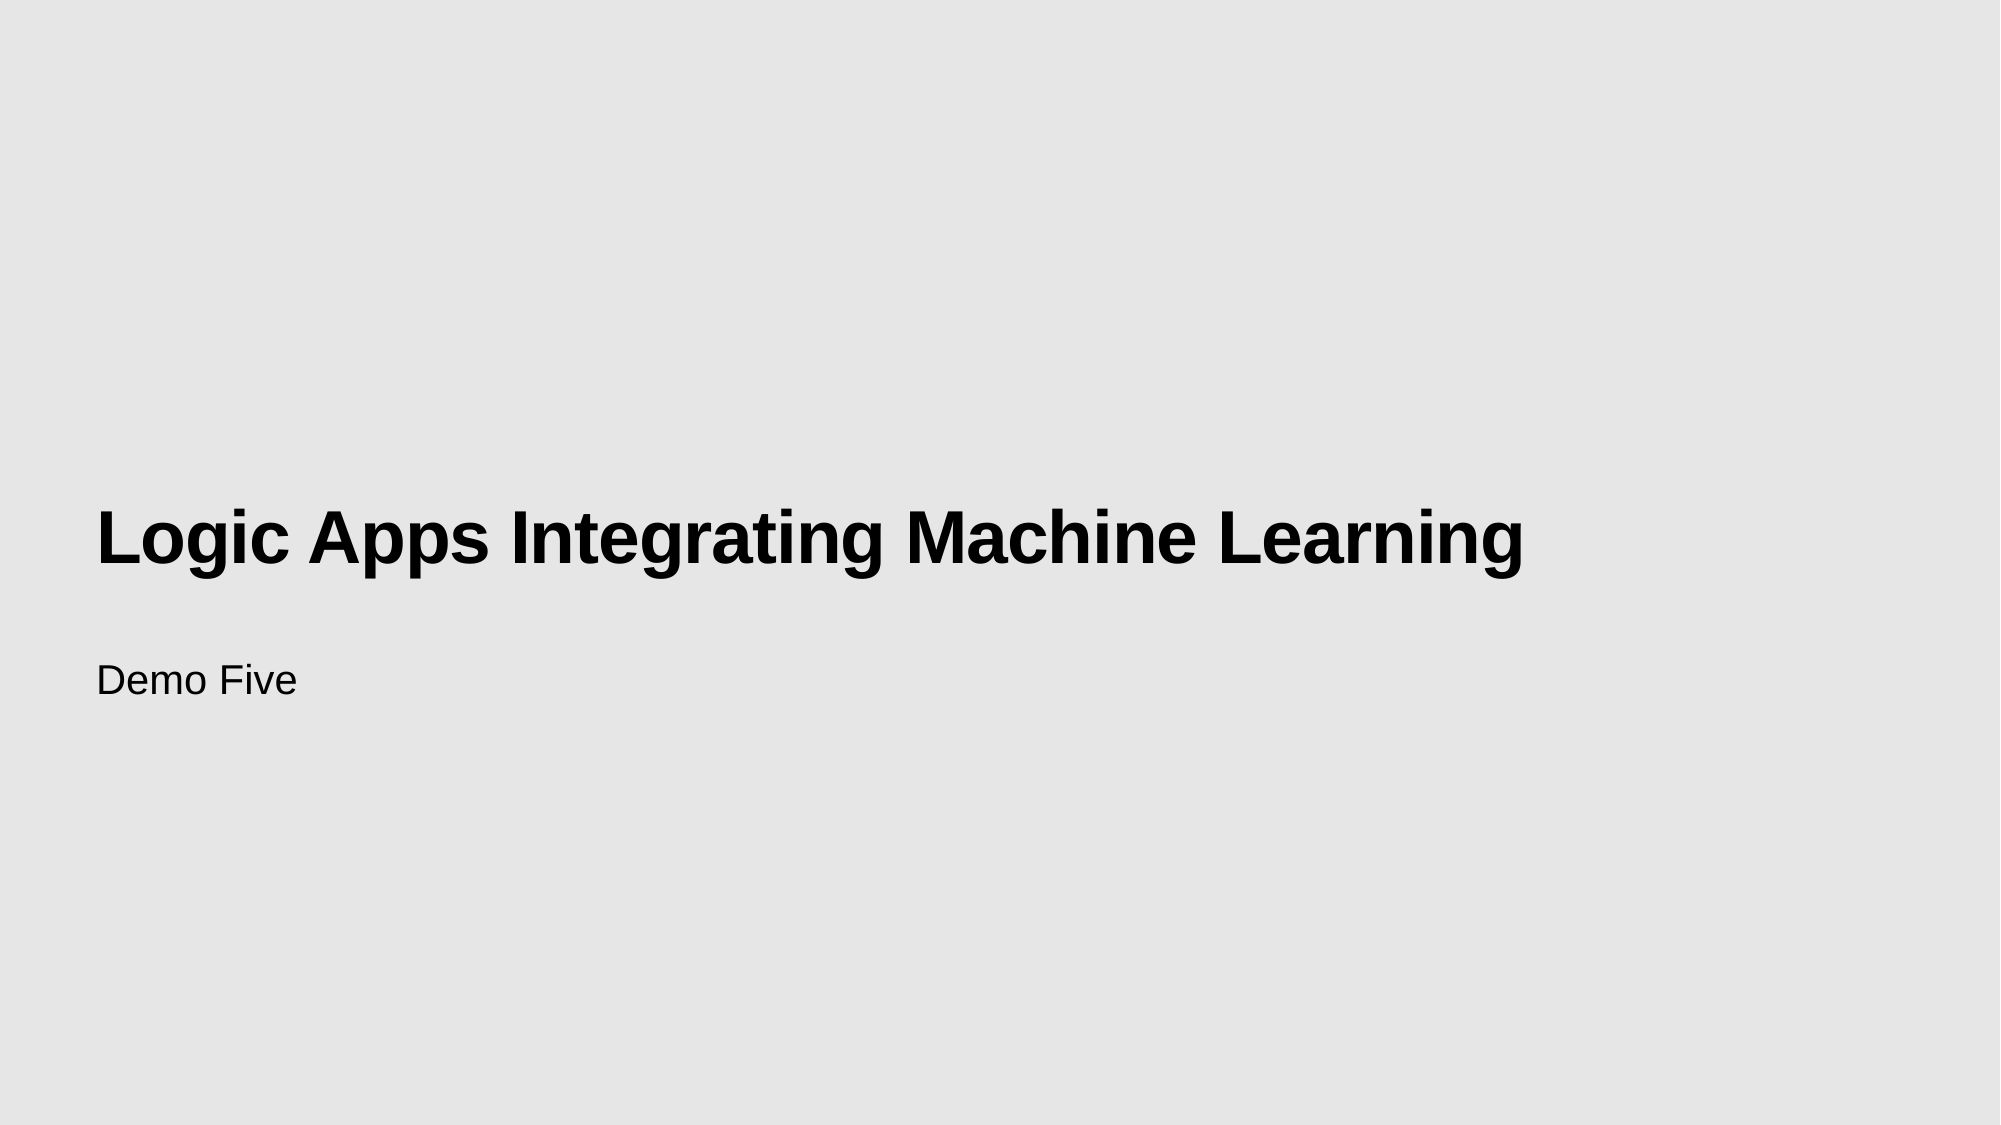

# Logic Apps Integrating Machine Learning
Demo Five